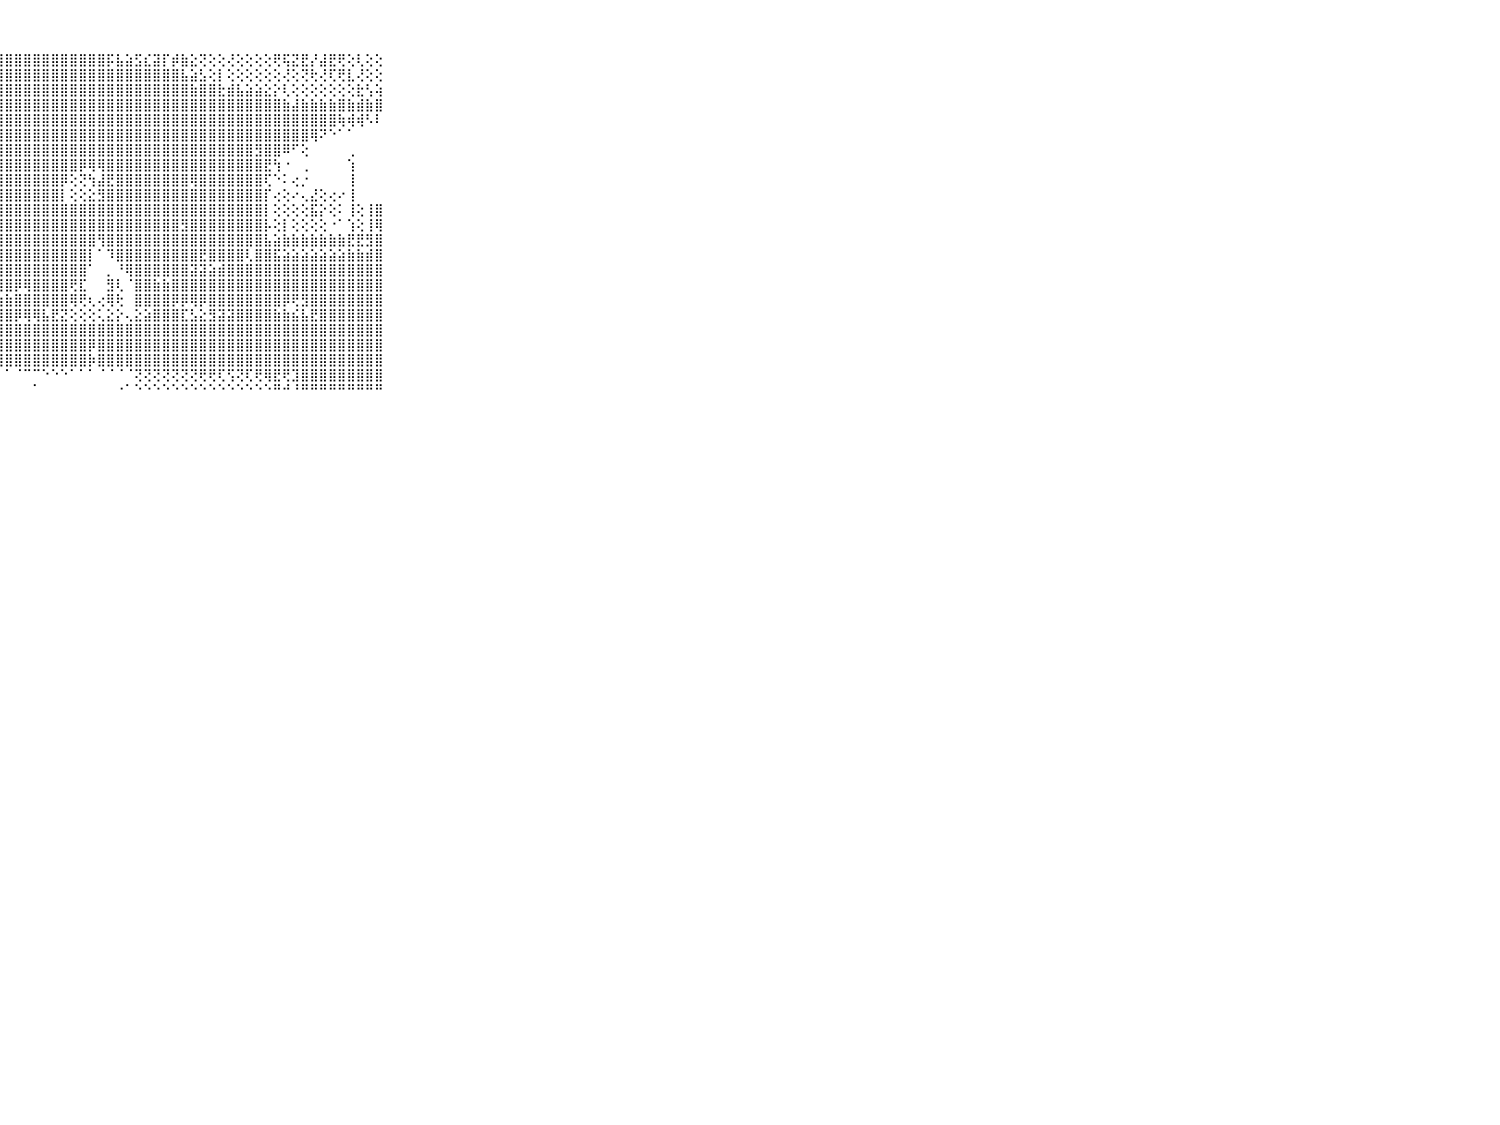

⠀⠀⠀⠀⠀⠀⠀⠀⠀⠀⠀⣿⣿⣿⣿⣿⣿⣿⣿⣿⣿⣿⣿⣿⣿⣿⣿⣿⣿⣿⣿⣿⣿⣿⣿⣿⣿⣿⣿⡯⣧⣵⣫⣎⣽⡏⡾⣷⣕⢝⢕⢕⢜⢕⢕⢕⢕⢟⢯⣝⣟⡜⣼⣟⢟⢕⢇⢕⢕⠀⠀⠀⠀⠀⠀⠀⠀⠀⠀⠀⠀
⠀⠀⠀⠀⠀⠀⠀⠀⠀⠀⠀⣿⣿⣿⣿⣿⣿⣿⣿⣿⣿⣿⣿⣿⣿⣿⣿⣿⣿⣿⣿⣿⣿⣿⣿⣿⣿⣿⣿⣿⣿⣿⣿⣿⣿⣿⣿⣧⣵⣣⢕⡇⢕⢕⢕⢕⢕⢕⢜⢕⢝⢗⢜⢏⢟⣇⢜⢕⢕⠀⠀⠀⠀⠀⠀⠀⠀⠀⠀⠀⠀
⠀⠀⠀⠀⠀⠀⠀⠀⠀⠀⠀⣿⣻⣿⣿⣿⣿⣿⣿⣿⣿⣿⣿⣿⣿⣿⣿⣿⣿⣿⣿⣿⣿⣿⣿⣿⣿⣿⣿⣿⣿⣿⣿⣿⣿⣿⣿⣿⣷⣿⣿⣗⣾⣧⣵⣵⣕⡕⢇⢕⢕⢕⢕⢕⢕⢕⣗⢣⢵⠀⠀⠀⠀⠀⠀⠀⠀⠀⠀⠀⠀
⠀⠀⠀⠀⠀⠀⠀⠀⠀⠀⠀⣿⣿⣯⣿⣿⣿⣿⣿⣿⣿⣿⣿⣿⣿⣿⣿⣿⣿⣿⣿⣿⣿⣿⣿⣿⣿⣿⣿⣿⣿⣿⣿⣿⣿⣿⣿⣿⣿⣿⣿⣿⣿⣿⣿⣿⣿⣿⣷⣼⣷⣷⣷⣷⣿⣷⣾⣷⣿⠀⠀⠀⠀⠀⠀⠀⠀⠀⠀⠀⠀
⠀⠀⠀⠀⠀⠀⠀⠀⠀⠀⠀⣿⣿⣿⣿⣿⣿⣿⣿⣿⣿⣿⣿⣿⣿⣿⣿⣿⣿⣿⣿⣿⣿⣿⣿⣿⣿⣿⣿⣿⣿⣿⣿⣿⣿⣿⣿⣿⣿⣿⣿⣿⣿⣿⣿⣿⣿⣿⣿⣿⣿⣿⣿⣿⢷⢾⢾⠣⠇⠀⠀⠀⠀⠀⠀⠀⠀⠀⠀⠀⠀
⠀⠀⠀⠀⠀⠀⠀⠀⠀⠀⠀⣿⣿⣿⣿⣿⣿⣿⣿⣿⣿⣿⣿⣿⣿⣿⣿⣿⣿⣿⣿⣿⣿⣿⣿⣿⣿⣿⣿⣿⣿⣿⣿⣿⣿⣿⣿⣿⣿⣿⣿⣿⣿⣿⣿⣿⣿⣿⣿⣿⣿⢿⠝⠑⠁⠁⠀⠀⠀⠀⠀⠀⠀⠀⠀⠀⠀⠀⠀⠀⠀
⠀⠀⠀⠀⠀⠀⠀⠀⠀⠀⠀⣿⣿⣿⣿⣿⣿⢿⢿⡟⢿⢿⣿⣿⣿⣿⣿⣿⣿⣿⣿⣿⣿⣿⣿⣿⣿⣿⣿⣿⣿⣿⣿⣿⣿⣿⣿⣿⣿⣿⣿⣿⣿⣿⣿⣻⣿⣿⠿⠋⢕⠀⠀⠀⠀⢀⠀⠀⠀⠀⠀⠀⠀⠀⠀⠀⠀⠀⠀⠀⠀
⠀⠀⠀⠀⠀⠀⠀⠀⠀⠀⠀⣿⣿⡟⢟⢇⢕⢕⢝⢝⢧⣕⣜⢻⣿⣿⣿⣿⣿⣿⣿⣿⣿⣿⣿⣿⡿⢿⢿⣿⣿⣿⣿⣿⣿⣿⣿⣿⣿⣿⣿⣿⣿⣿⣿⣿⣟⢳⠐⠀⢀⠀⠀⠀⠀⢱⠀⠀⠀⠀⠀⠀⠀⠀⠀⠀⠀⠀⠀⠀⠀
⠀⠀⠀⠀⠀⠀⠀⠀⠀⠀⠀⣿⣟⡕⢕⢕⢕⢕⢕⢕⢕⢝⣿⣧⢹⣿⣿⣿⣿⣿⣿⣿⣿⣿⡿⢕⢝⢳⣼⣟⣿⣿⣿⣿⣿⣿⣿⣿⢿⣿⣿⣿⣿⣿⣿⣿⢏⠑⠅⢔⡐⠀⠀⠀⠀⢸⠀⠀⠀⠀⠀⠀⠀⠀⠀⠀⠀⠀⠀⠀⠀
⠀⠀⠀⠀⠀⠀⠀⠀⠀⠀⠀⣿⣿⣿⣿⣿⣿⣿⣿⣷⣧⣕⣾⣿⡧⢻⣿⣿⣿⣿⣿⣿⣿⣿⡇⢕⢕⣕⣻⣿⣿⣿⣿⣿⣿⣿⣿⣿⣿⣿⣿⣿⣿⣿⣿⣿⡏⢔⢕⠔⢄⣜⢕⢔⠔⢸⠀⠀⠀⠀⠀⠀⠀⠀⠀⠀⠀⠀⠀⠀⠀
⠀⠀⠀⠀⠀⠀⠀⠀⠀⠀⠀⣿⣿⣿⣿⣿⣿⣿⣿⣿⣿⣿⣿⣿⣷⢸⣿⣿⣿⣿⣿⣿⣿⣿⣿⣿⣿⣿⣿⣿⣿⣿⣿⣿⣿⣿⣿⣿⣿⣿⣿⣿⣿⣿⣿⣿⡇⢕⢕⢕⢕⣯⡕⢕⠅⢸⢕⢸⣿⠀⠀⠀⠀⠀⠀⠀⠀⠀⠀⠀⠀
⠀⠀⠀⠀⠀⠀⠀⠀⠀⠀⠀⣿⣿⣿⣿⣿⣿⣿⣿⣿⣿⣿⣿⣿⣷⣽⣿⣿⣿⣿⣿⣿⣿⣿⣿⣿⣿⣿⣿⣿⣿⣿⣿⣿⣿⣿⣿⣻⣿⣿⣿⣿⣿⣿⣿⣿⡧⢕⡇⢕⢕⢕⢕⠐⠁⢱⢕⢸⢿⠀⠀⠀⠀⠀⠀⠀⠀⠀⠀⠀⠀
⠀⠀⠀⠀⠀⠀⠀⠀⠀⠀⠀⣿⣿⣿⣿⣿⣿⣿⣿⣿⣿⣿⣿⣿⡇⣿⣿⣿⣿⣿⣿⣿⣿⣿⣿⣿⣿⣿⢻⣿⣿⣿⣿⣿⣿⣿⣿⣿⣿⣿⣿⣿⣿⣿⣿⣿⣧⣵⣷⣷⣷⣷⣷⣷⣷⣟⣟⣻⣿⠀⠀⠀⠀⠀⠀⠀⠀⠀⠀⠀⠀
⠀⠀⠀⠀⠀⠀⠀⠀⠀⠀⠀⣿⣿⣿⣿⣿⣿⣿⣿⣿⣿⣿⣿⣿⡇⢿⣿⣿⣿⣿⣿⣿⣿⣿⣿⣿⣿⡇⠁⠹⣿⣿⣿⣿⣿⣿⣿⣿⣿⣟⣿⣿⣿⣿⢇⣿⣿⣯⣵⣵⣵⣵⣵⣵⣵⣷⣷⣾⣿⠀⠀⠀⠀⠀⠀⠀⠀⠀⠀⠀⠀
⠀⠀⠀⠀⠀⠀⠀⠀⠀⠀⠀⣿⣿⣿⣿⣿⣿⣿⣿⣿⣿⣿⣿⣿⡇⢽⣿⣿⣿⣿⣿⣿⣿⣿⣿⣿⣿⠁⠀⡀⠘⢿⣿⣿⣿⣿⣿⣿⣽⣽⣵⣾⣿⣿⣿⣿⣿⣿⣿⣿⣿⣿⣿⣿⣿⣿⣿⣿⣿⠀⠀⠀⠀⠀⠀⠀⠀⠀⠀⠀⠀
⠀⠀⠀⠀⠀⠀⠀⠀⠀⠀⠀⣿⣿⣿⣿⣿⣿⣿⣿⣿⣿⣿⣿⢟⣕⣸⣿⣿⣿⡿⢿⣿⣿⣿⣿⢟⣏⠀⠀⣻⢇⠈⣿⣿⣷⣷⣿⣿⣿⣿⣿⣿⣿⣿⣿⣿⣿⣿⣿⣿⣿⣿⣿⣿⣿⣿⣿⣿⣿⠀⠀⠀⠀⠀⠀⠀⠀⠀⠀⠀⠀
⠀⠀⠀⠀⠀⠀⠀⠀⠀⠀⠀⣿⣿⣿⣿⣿⣿⡿⢿⢿⣿⣟⣻⣿⡝⢹⣿⣷⣷⣿⣿⣿⣿⣿⣿⢿⢟⢆⢔⢿⢗⠀⣿⣿⣿⣿⡿⡿⢿⡿⣿⣿⣿⣿⣿⣿⣿⣿⡿⢟⣻⣿⣿⣿⣿⣿⣿⣿⣿⠀⠀⠀⠀⠀⠀⠀⠀⠀⠀⠀⠀
⠀⠀⠀⠀⠀⠀⠀⠀⠀⠀⠀⢏⢝⢝⣕⢕⢵⣸⣿⣿⣿⣿⣿⣿⣿⡿⣿⣿⣿⡿⢿⢿⣧⣟⣝⢕⢕⢕⢅⣕⡕⢄⣕⣵⣿⣿⣿⣏⣣⣕⣻⣽⣽⣿⣿⣿⣿⣷⣷⣮⣧⣟⣿⣿⣿⣿⣿⣿⣿⠀⠀⠀⠀⠀⠀⠀⠀⠀⠀⠀⠀
⠀⠀⠀⠀⠀⠀⠀⠀⠀⠀⠀⣱⣵⣿⣿⣿⣿⣿⣿⣿⣿⣿⣿⣿⣿⣿⣿⣿⣿⣿⣿⣿⣿⣿⣿⣿⣿⣿⣿⣿⣿⣿⣿⣿⣿⣿⣿⣿⣿⣿⣿⣿⣿⣿⣿⣿⣿⣿⣿⣿⣿⣿⣿⣿⣿⣿⣿⣿⣿⠀⠀⠀⠀⠀⠀⠀⠀⠀⠀⠀⠀
⠀⠀⠀⠀⠀⠀⠀⠀⠀⠀⠀⢸⡿⣿⣿⣿⣿⣿⣿⣿⣿⣿⣿⣿⣿⣿⣿⣿⣿⣿⣿⣿⣿⣿⣿⣿⣿⡿⣿⣿⣿⣿⣿⣿⣿⣿⣿⣿⣿⣿⣿⣿⣿⣿⣿⣿⣿⣿⣿⣿⣿⣿⣿⣿⣿⣿⣿⣿⣿⠀⠀⠀⠀⠀⠀⠀⠀⠀⠀⠀⠀
⠀⠀⠀⠀⠀⠀⠀⠀⠀⠀⠀⢕⢜⢟⢟⢏⢟⢟⢟⢏⢽⢿⣿⡿⣿⣿⣿⣿⣿⣿⣿⣿⣿⣿⣿⣿⣿⡷⣿⣿⣿⣿⣿⣿⣿⣿⣿⣿⣿⣿⣿⣿⣿⣿⣿⣿⣿⣿⣿⣿⣿⣿⣿⣿⣿⣿⣿⣿⣿⠀⠀⠀⠀⠀⠀⠀⠀⠀⠀⠀⠀
⠀⠀⠀⠀⠀⠀⠀⠀⠀⠀⠀⠀⠀⠀⠀⠀⠀⠀⠀⠁⠁⠁⠁⠁⠕⠑⠑⠁⠁⠈⠉⠉⠑⠑⠑⠁⠁⠁⠈⠈⠈⠈⢝⢝⢝⢝⢝⢝⢝⢟⢟⢏⢫⢝⢏⢟⢿⣟⢟⣹⣿⣿⣿⣿⣿⣿⣿⣿⣿⠀⠀⠀⠀⠀⠀⠀⠀⠀⠀⠀⠀
⠀⠀⠀⠀⠀⠀⠀⠀⠀⠀⠀⠀⠀⠀⠀⠀⠀⠀⠀⠀⠀⠀⠀⠀⠑⠀⠀⠀⠀⠀⠀⠁⠀⠀⠀⠀⠀⠀⠀⠀⠐⠁⠑⠑⠑⠑⠑⠑⠑⠑⠑⠑⠑⠑⠑⠑⠑⠛⠚⠘⠛⠛⠛⠛⠛⠛⠛⠛⠛⠀⠀⠀⠀⠀⠀⠀⠀⠀⠀⠀⠀